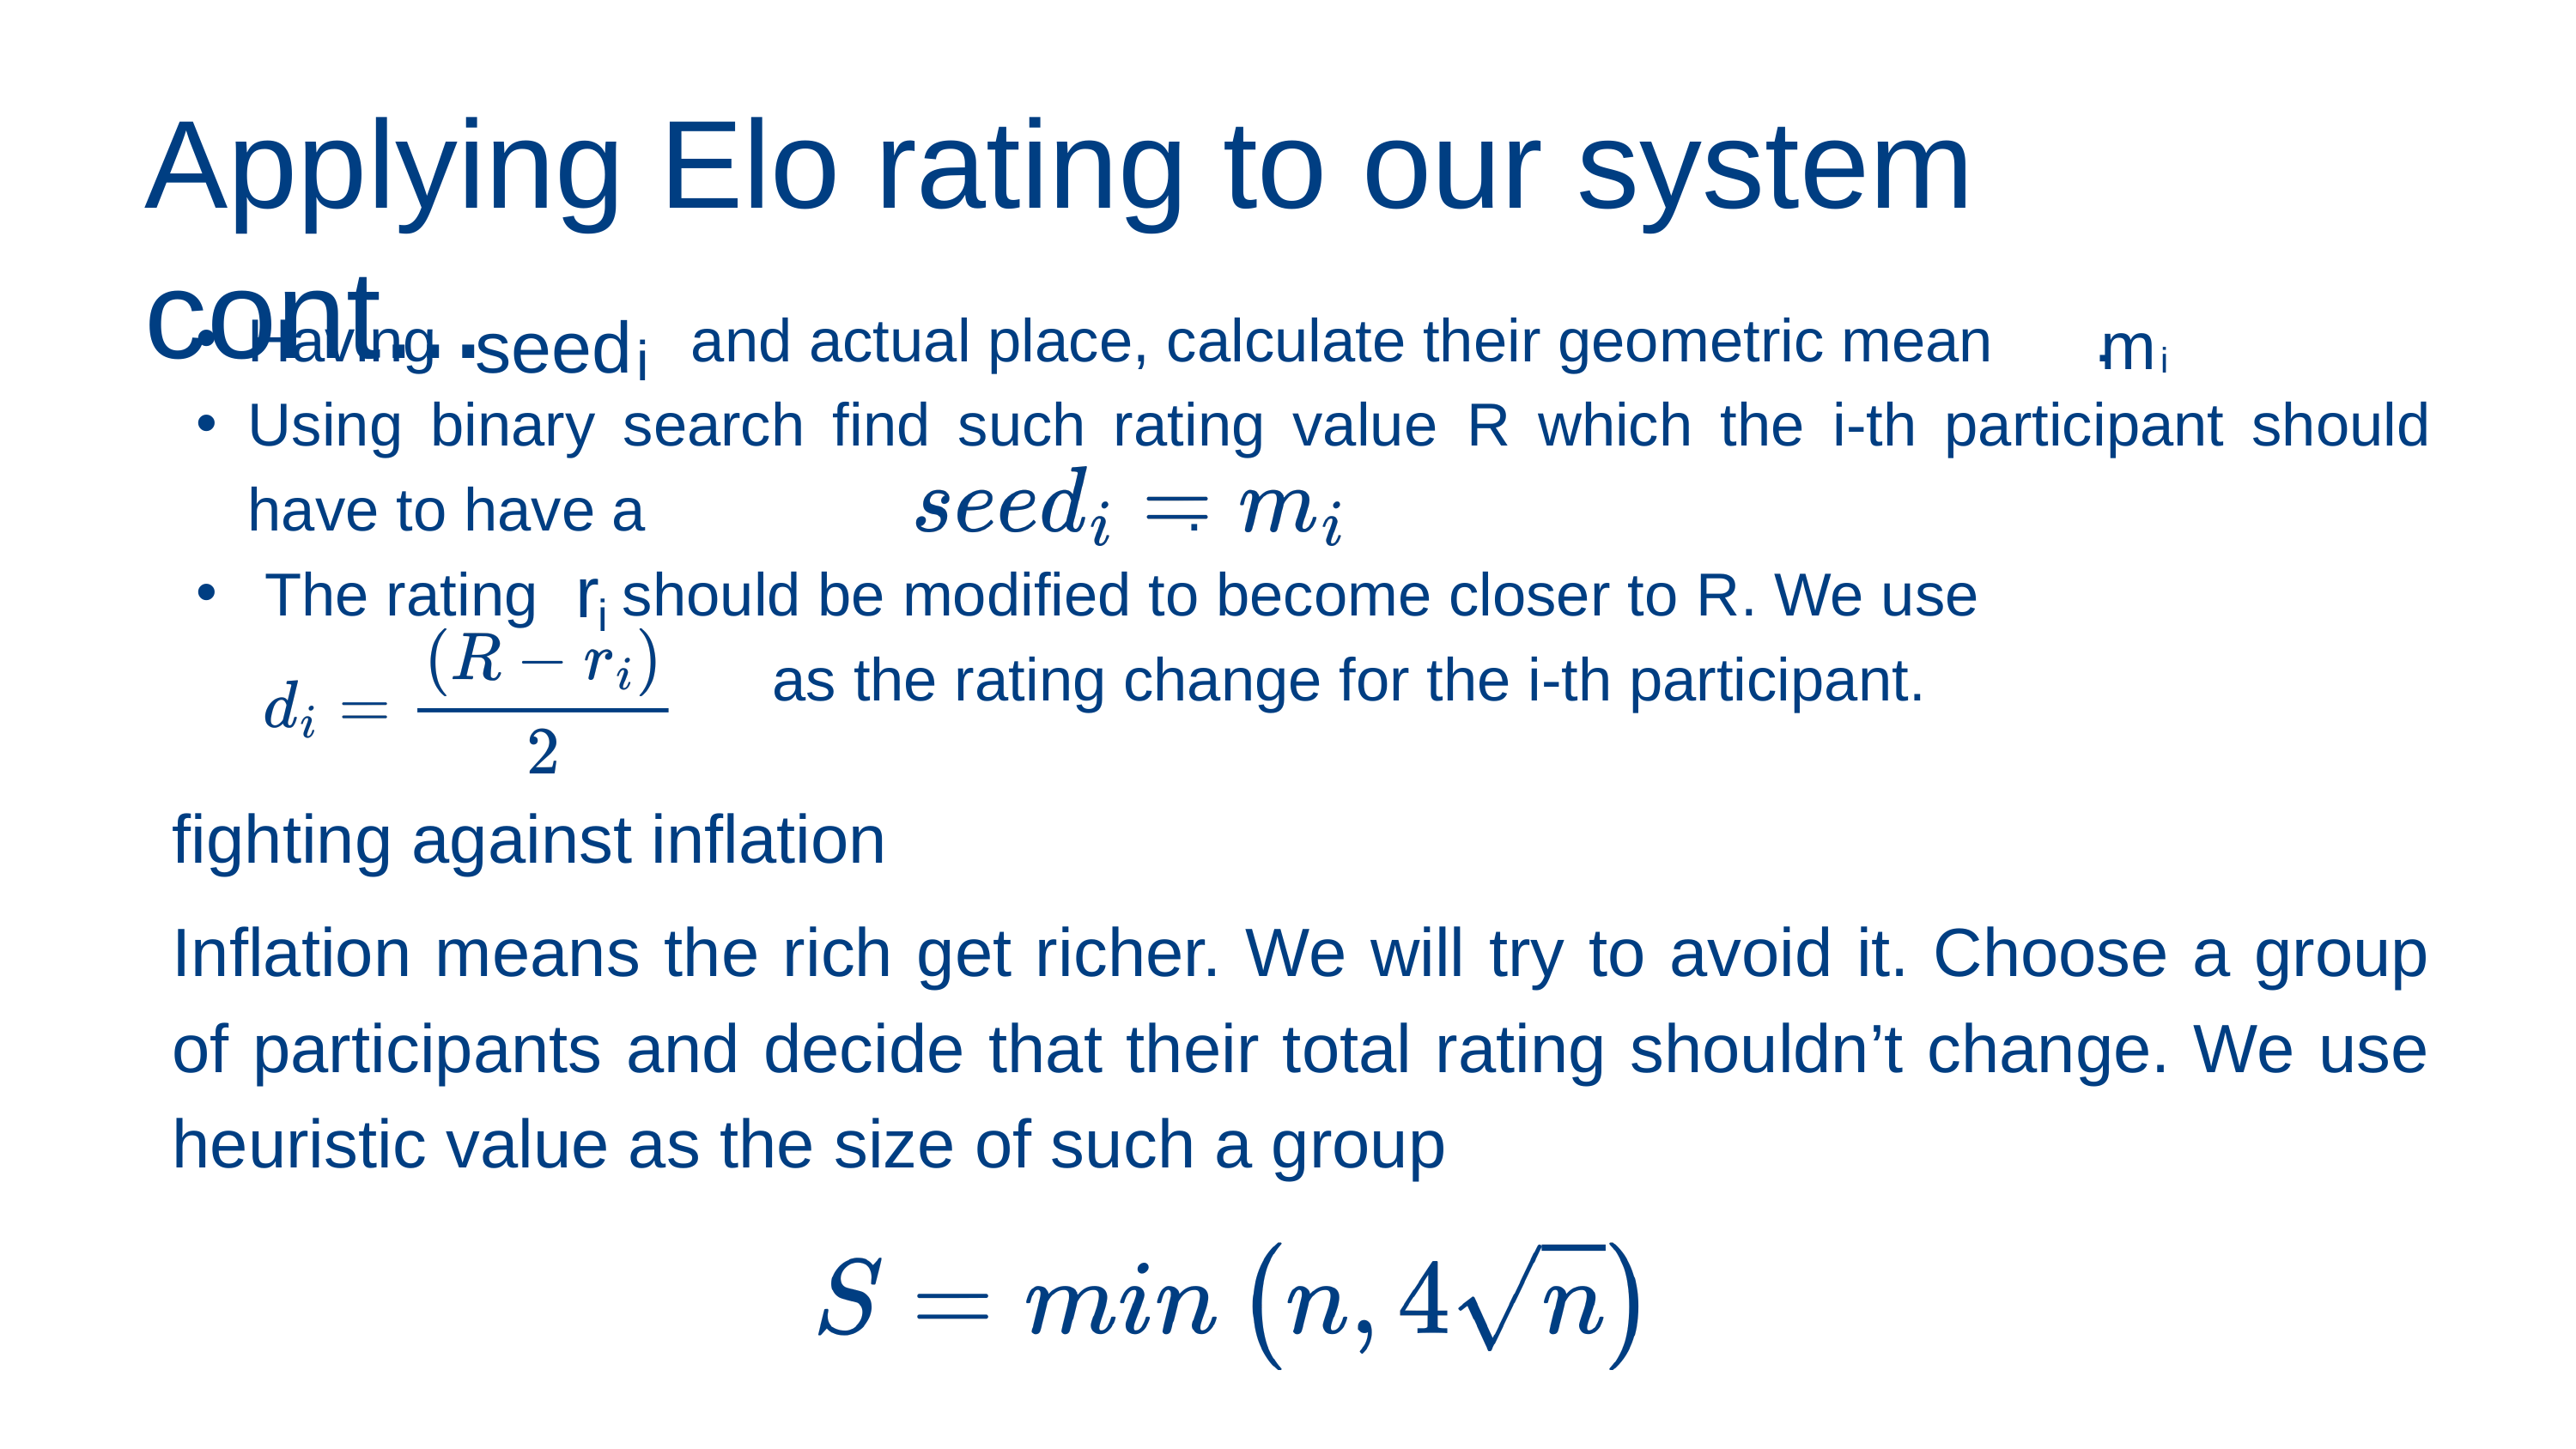

Applying Elo rating to our system cont...
Having               and actual place, calculate their geometric mean      .
Using binary search find such rating value R which the i-th participant should have to have a                                .
 The rating     should be modified to become closer to R. We use
                                     as the rating change for the i-th participant.
seed
i
m
i

r
i

fighting against inflation
Inflation means the rich get richer. We will try to avoid it. Choose a group of participants and decide that their total rating shouldn’t change. We use heuristic value as the size of such a group